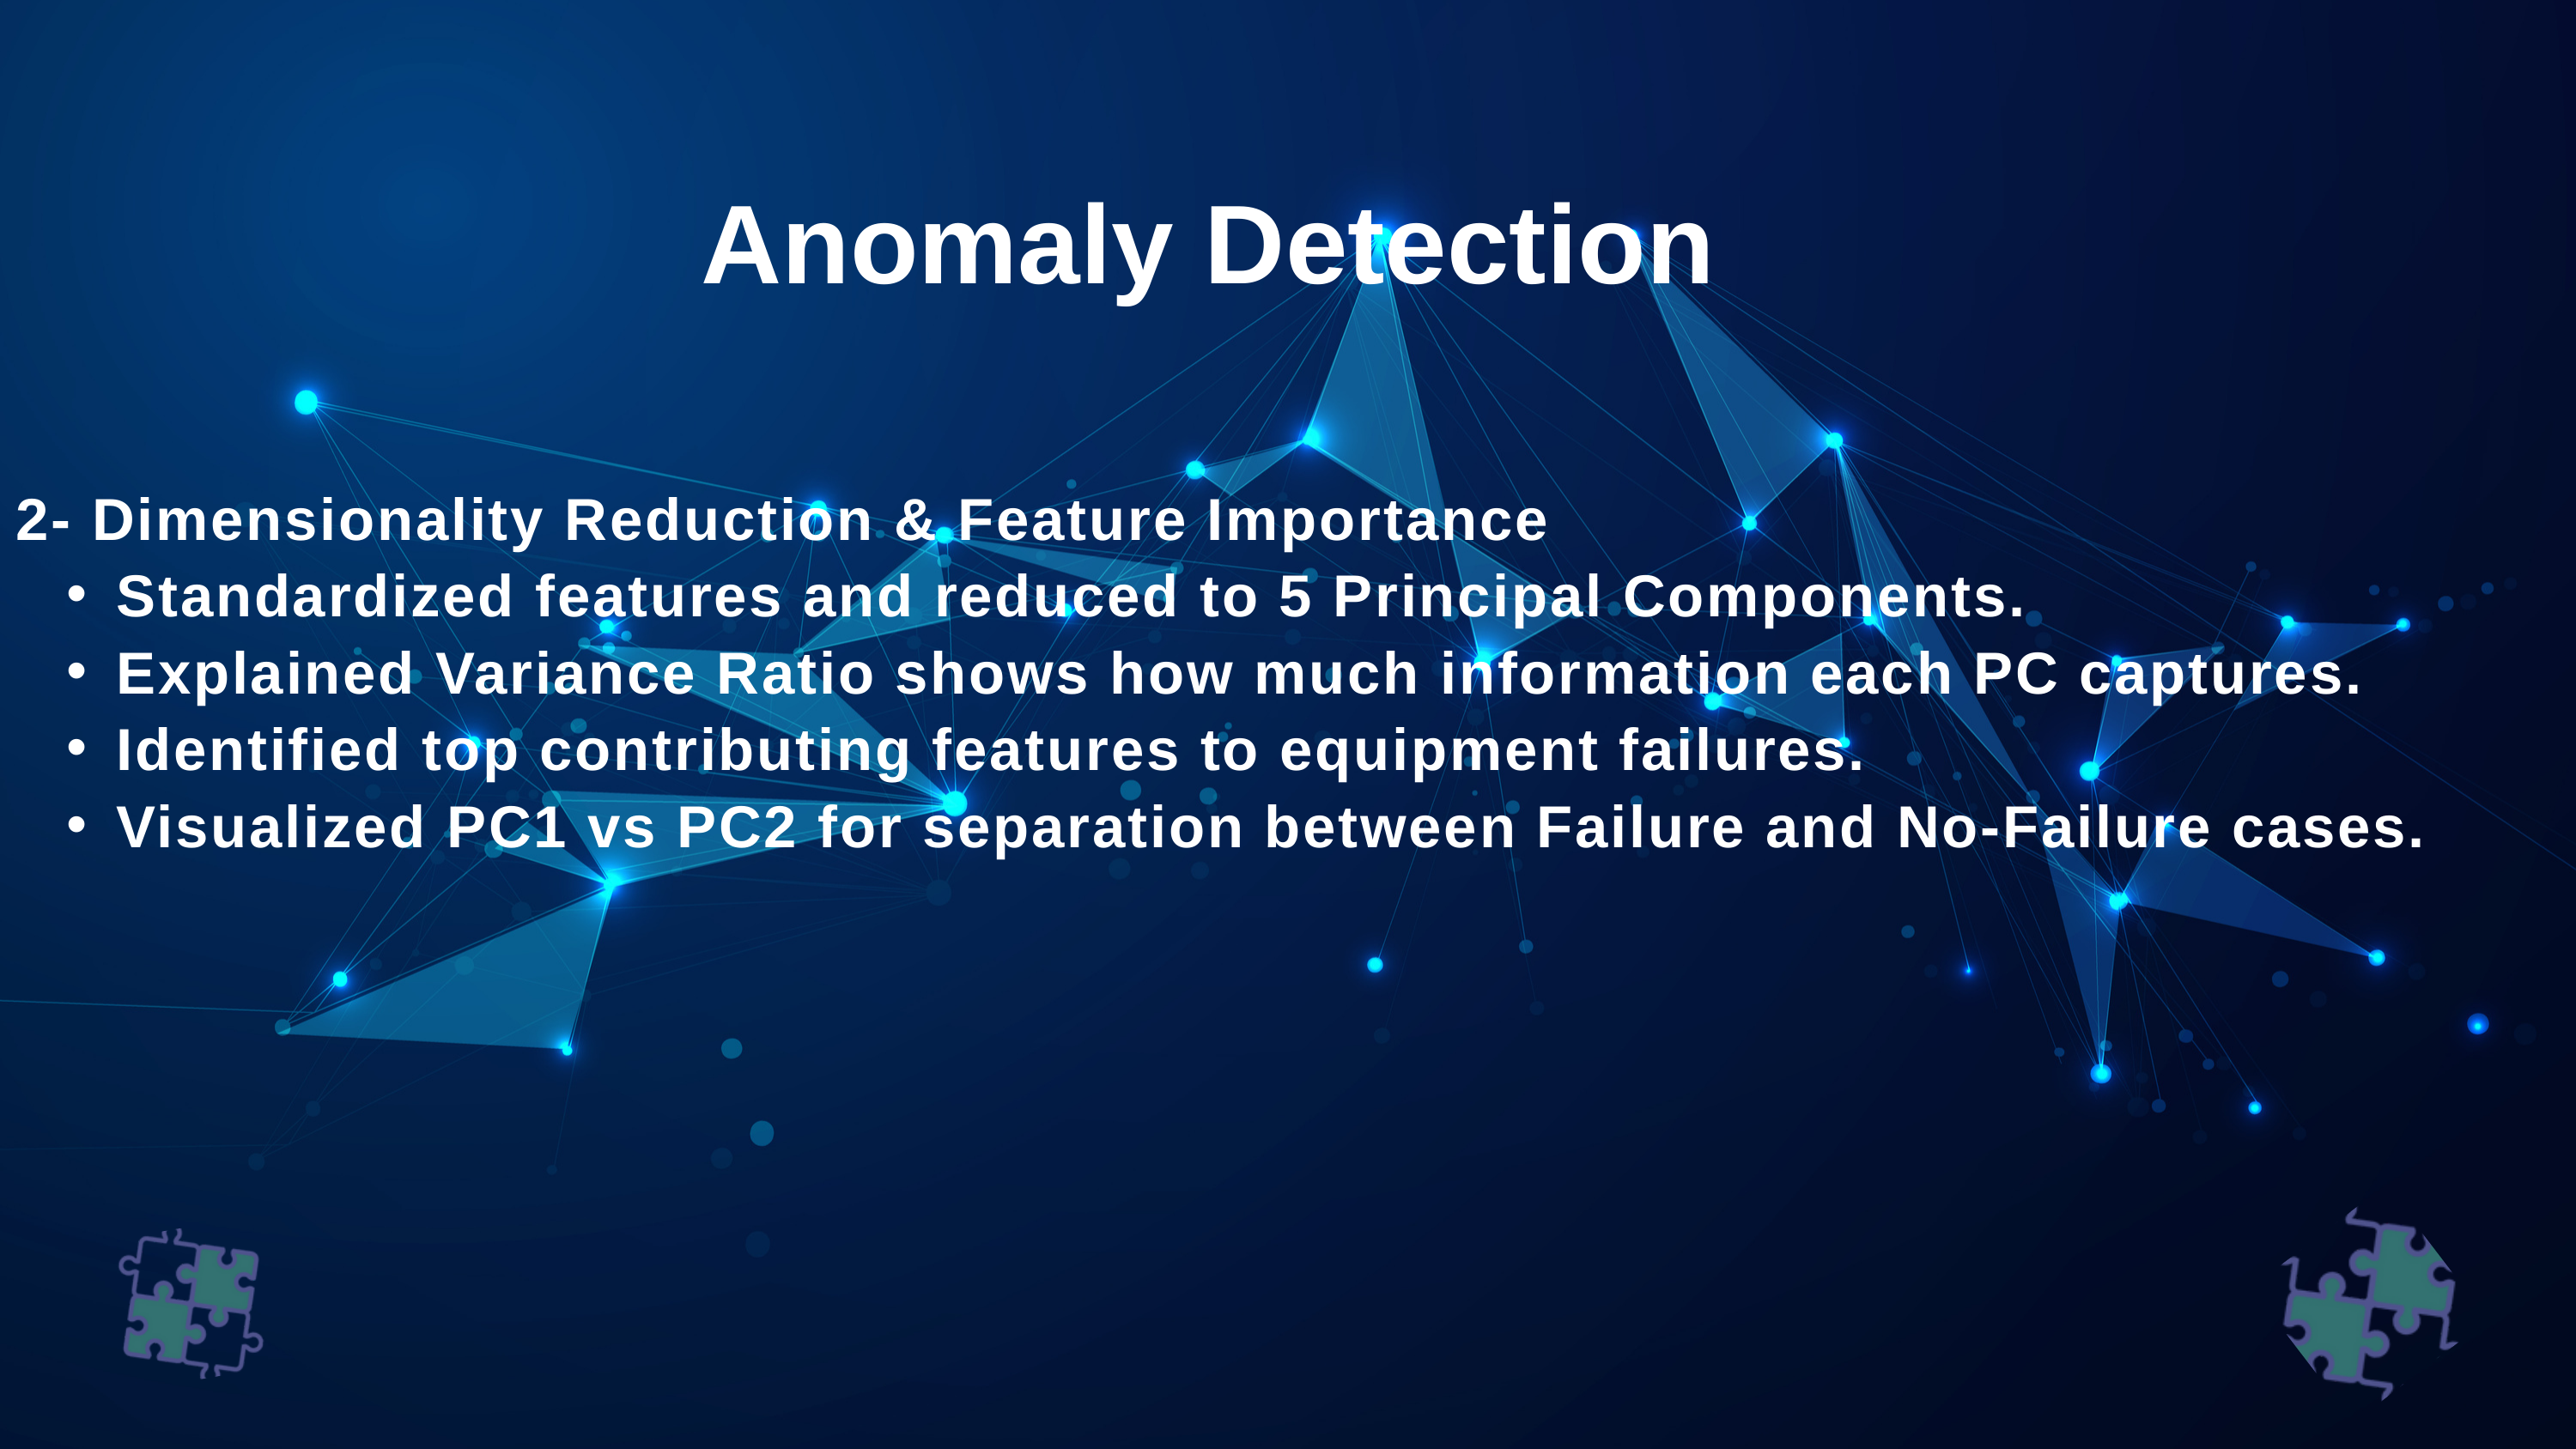

Anomaly Detection
2- Dimensionality Reduction & Feature Importance
Standardized features and reduced to 5 Principal Components.
Explained Variance Ratio shows how much information each PC captures.
Identified top contributing features to equipment failures.
Visualized PC1 vs PC2 for separation between Failure and No-Failure cases.